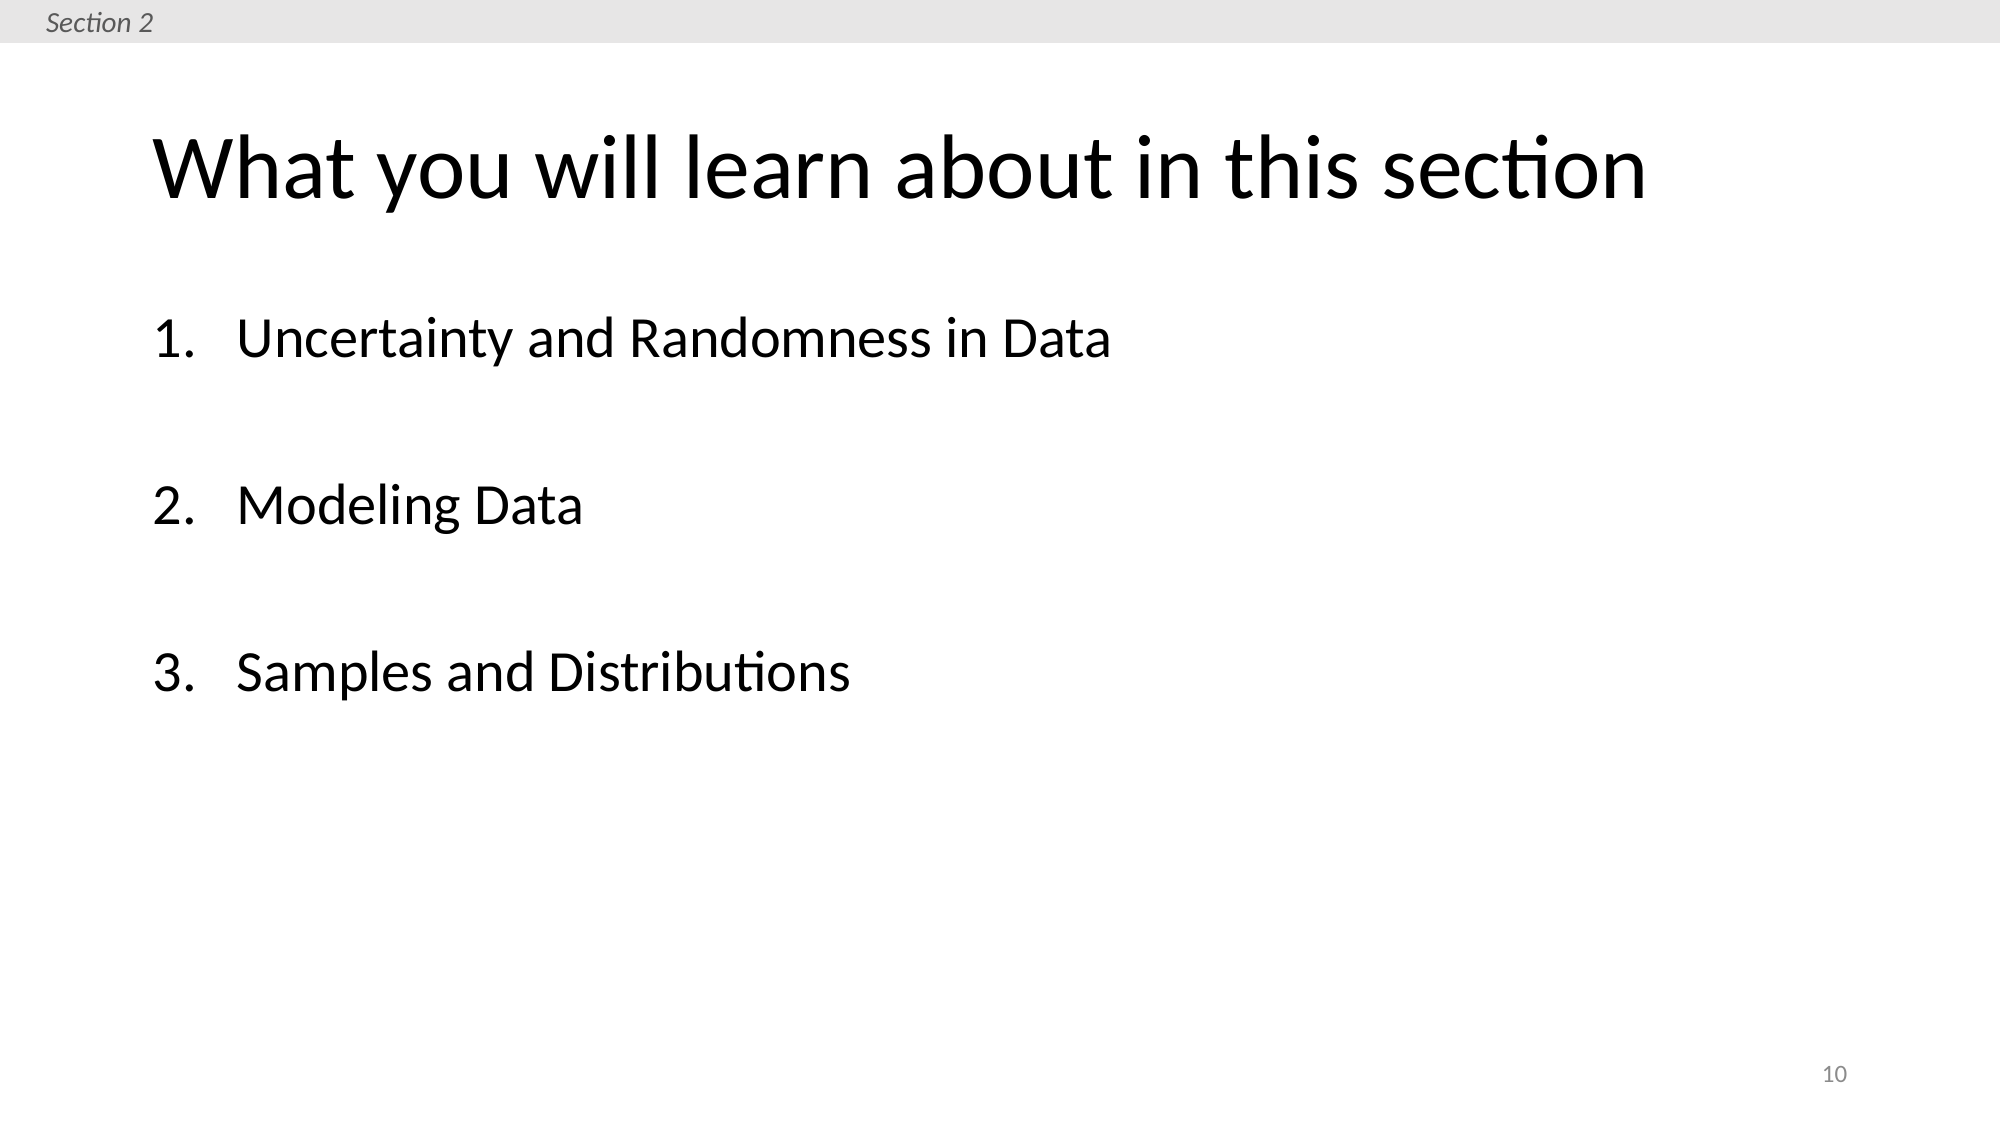

Section 2
# What you will learn about in this section
Uncertainty and Randomness in Data

Modeling Data

Samples and Distributions

10